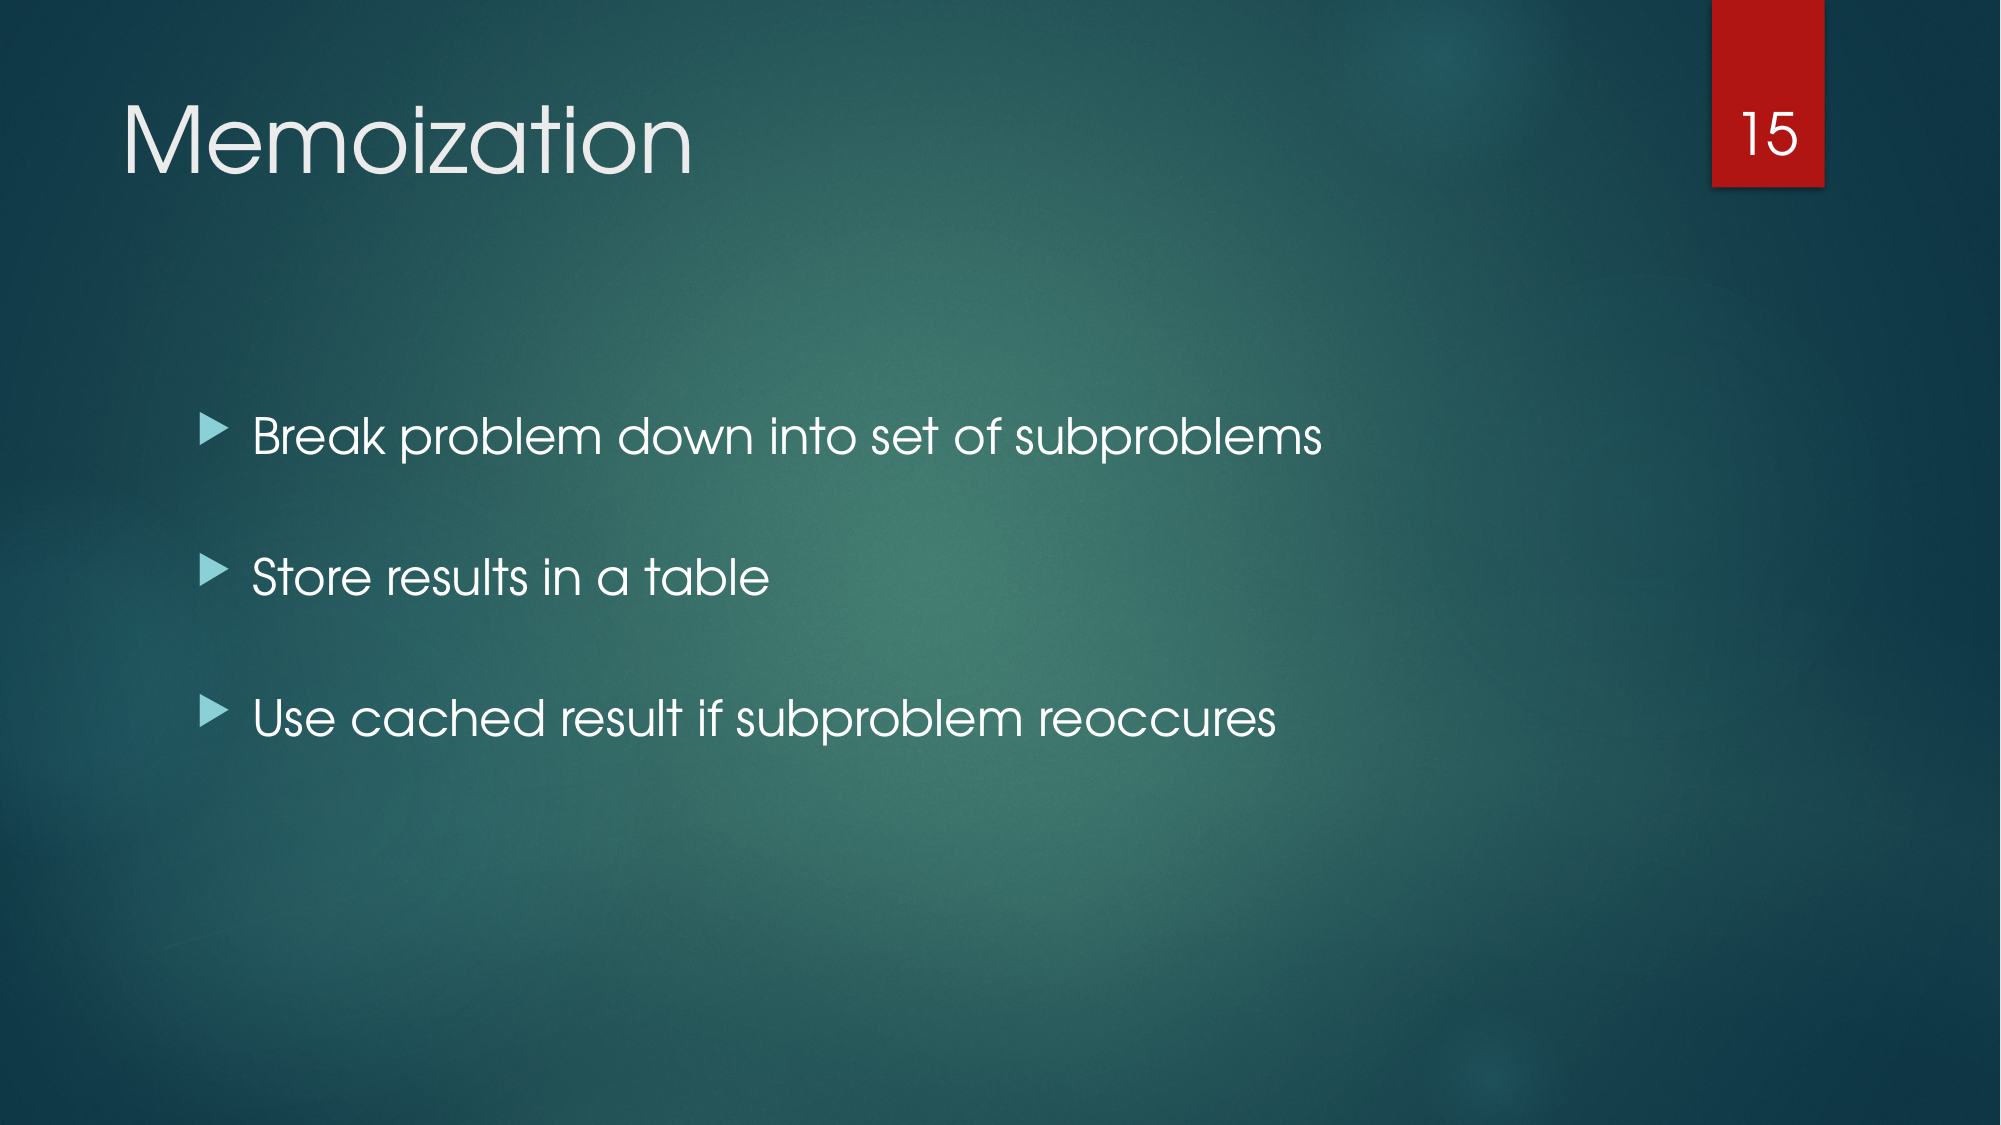

15
# Memoization
Break problem down into set of subproblems
Store results in a table
Use cached result if subproblem reoccures